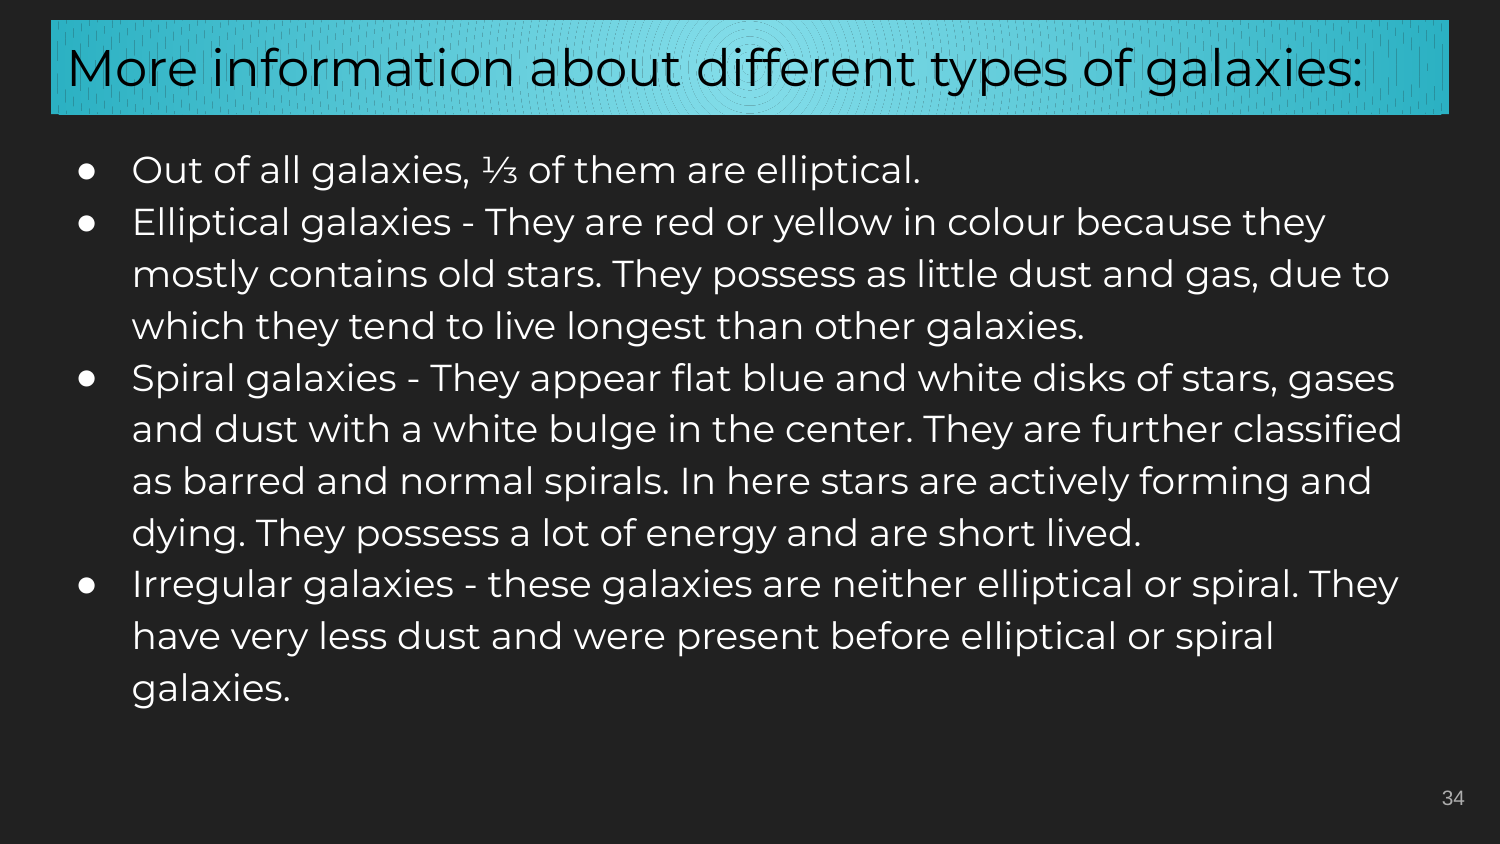

# More information about different types of galaxies:
Out of all galaxies, ⅓ of them are elliptical.
Elliptical galaxies - They are red or yellow in colour because they mostly contains old stars. They possess as little dust and gas, due to which they tend to live longest than other galaxies.
Spiral galaxies - They appear flat blue and white disks of stars, gases and dust with a white bulge in the center. They are further classified as barred and normal spirals. In here stars are actively forming and dying. They possess a lot of energy and are short lived.
Irregular galaxies - these galaxies are neither elliptical or spiral. They have very less dust and were present before elliptical or spiral galaxies.
34